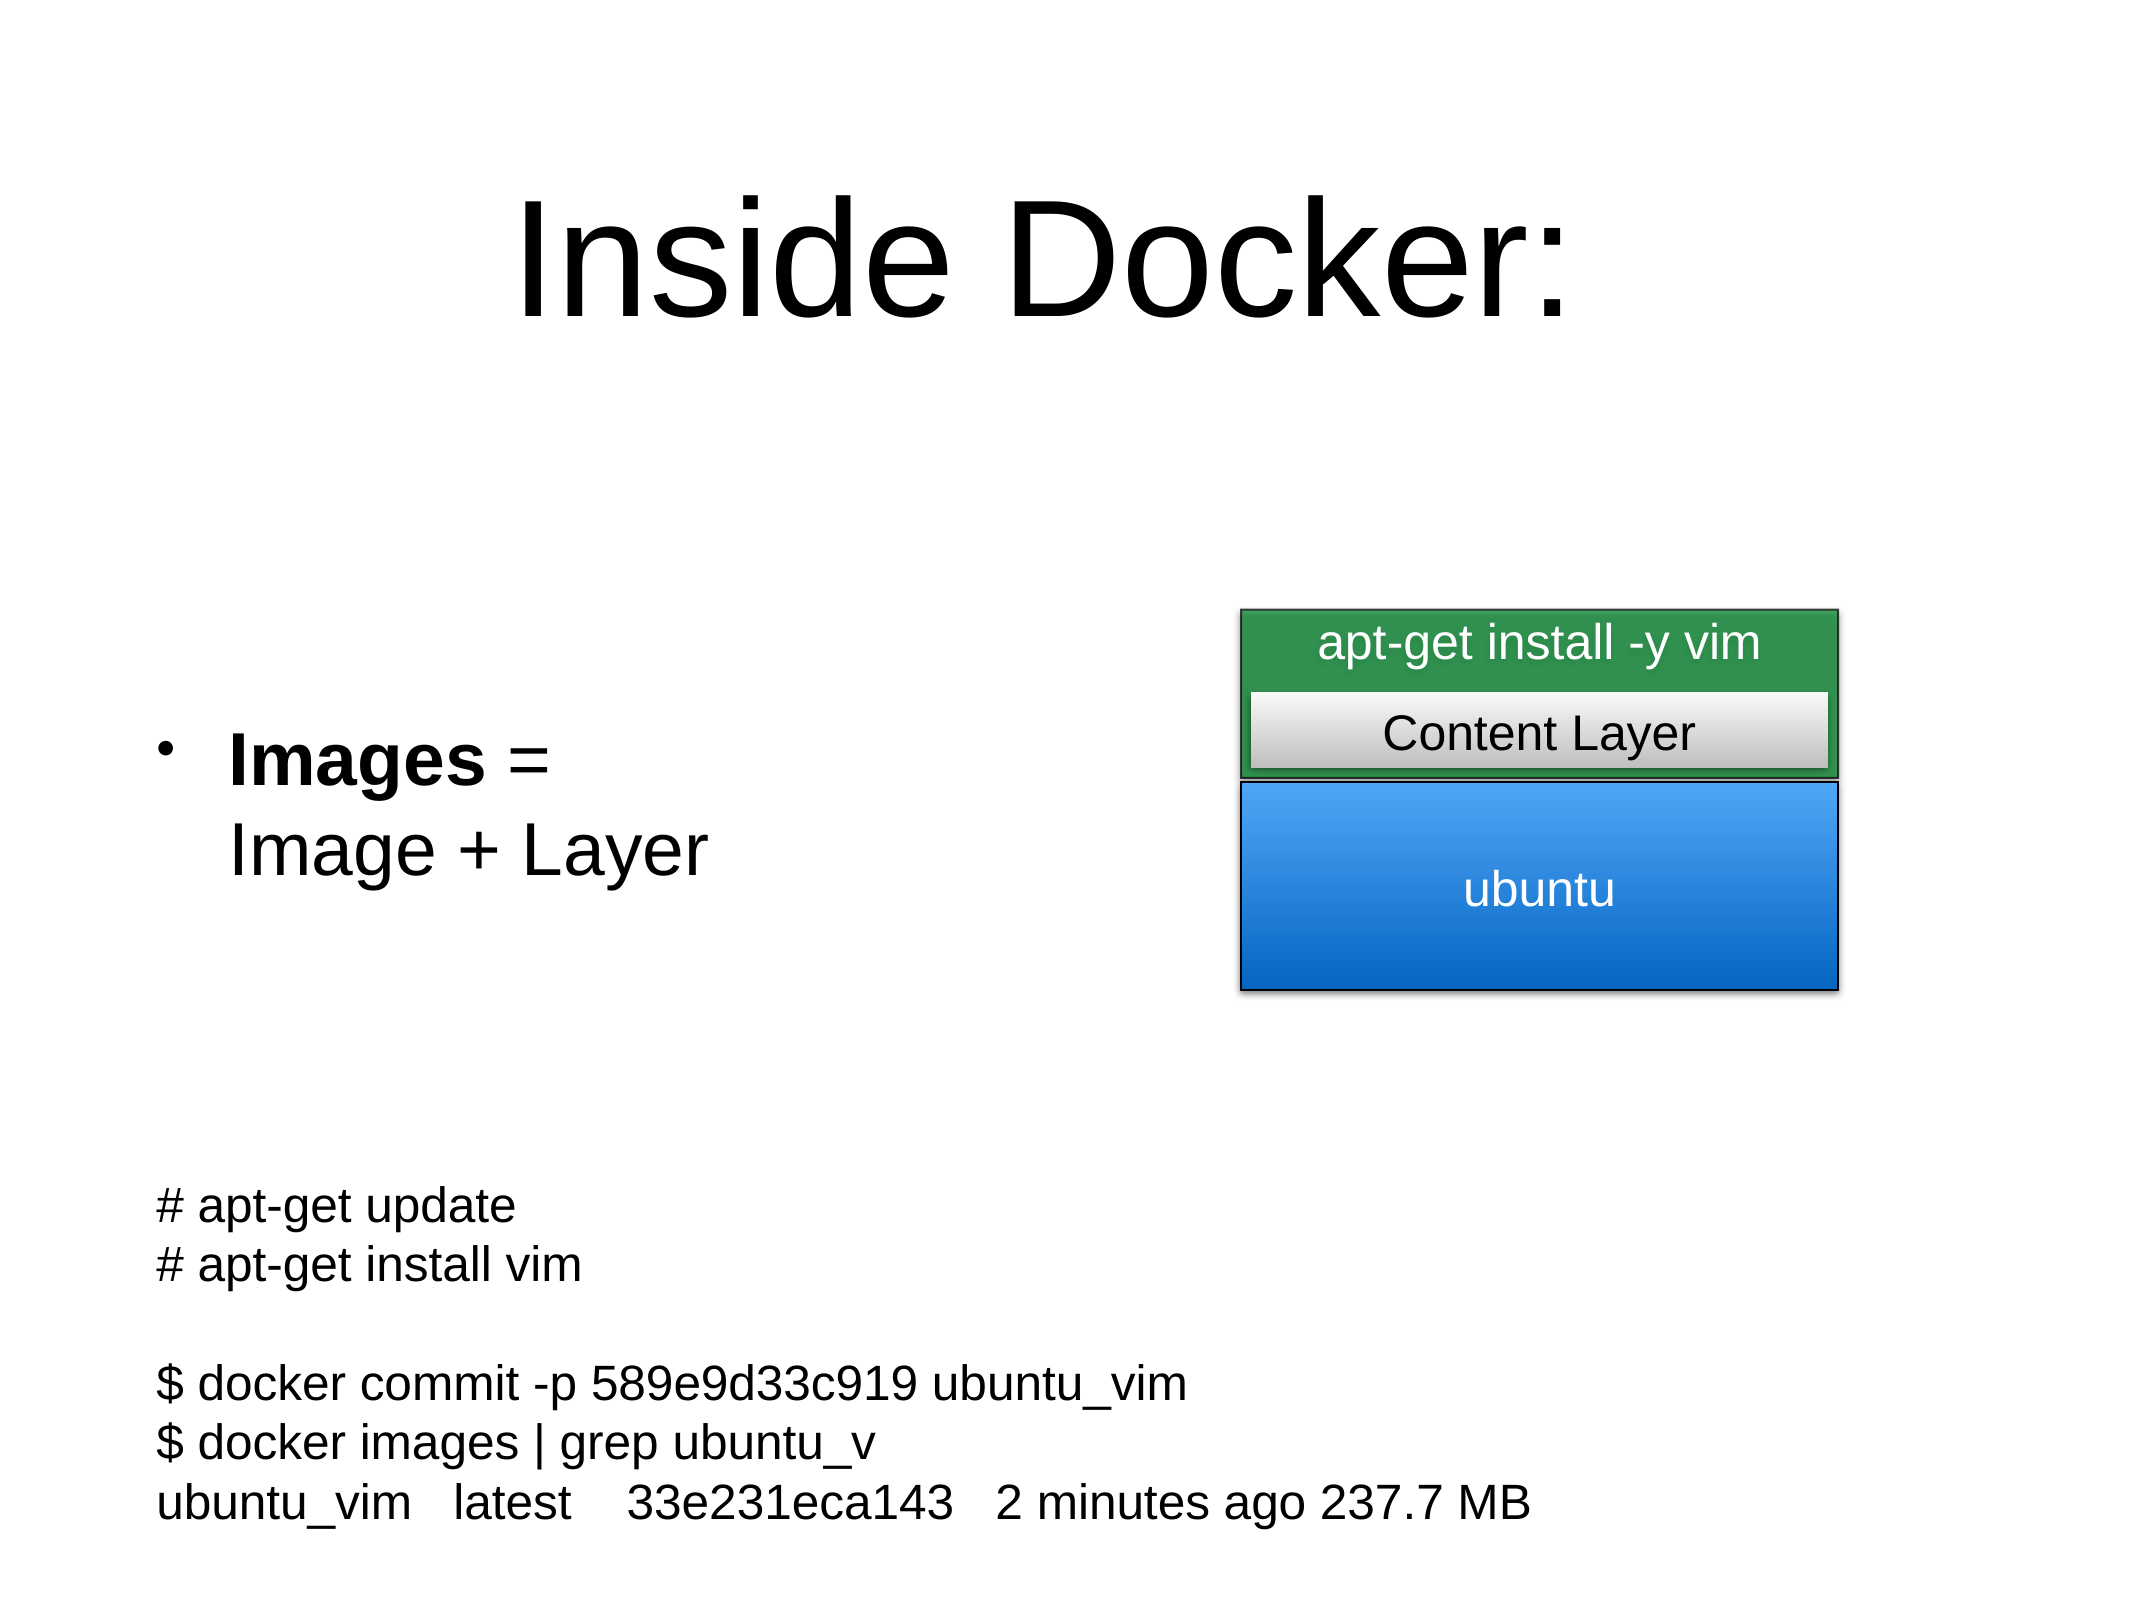

# Inside Docker:
Images =
Image + Layer
apt-get install -y vim
Content Layer
ubuntu
# apt-get update
# apt-get install vim

$ docker commit -p 589e9d33c919 ubuntu_vim
$ docker images | grep ubuntu_v
ubuntu_vim   latest    33e231eca143   2 minutes ago 237.7 MB